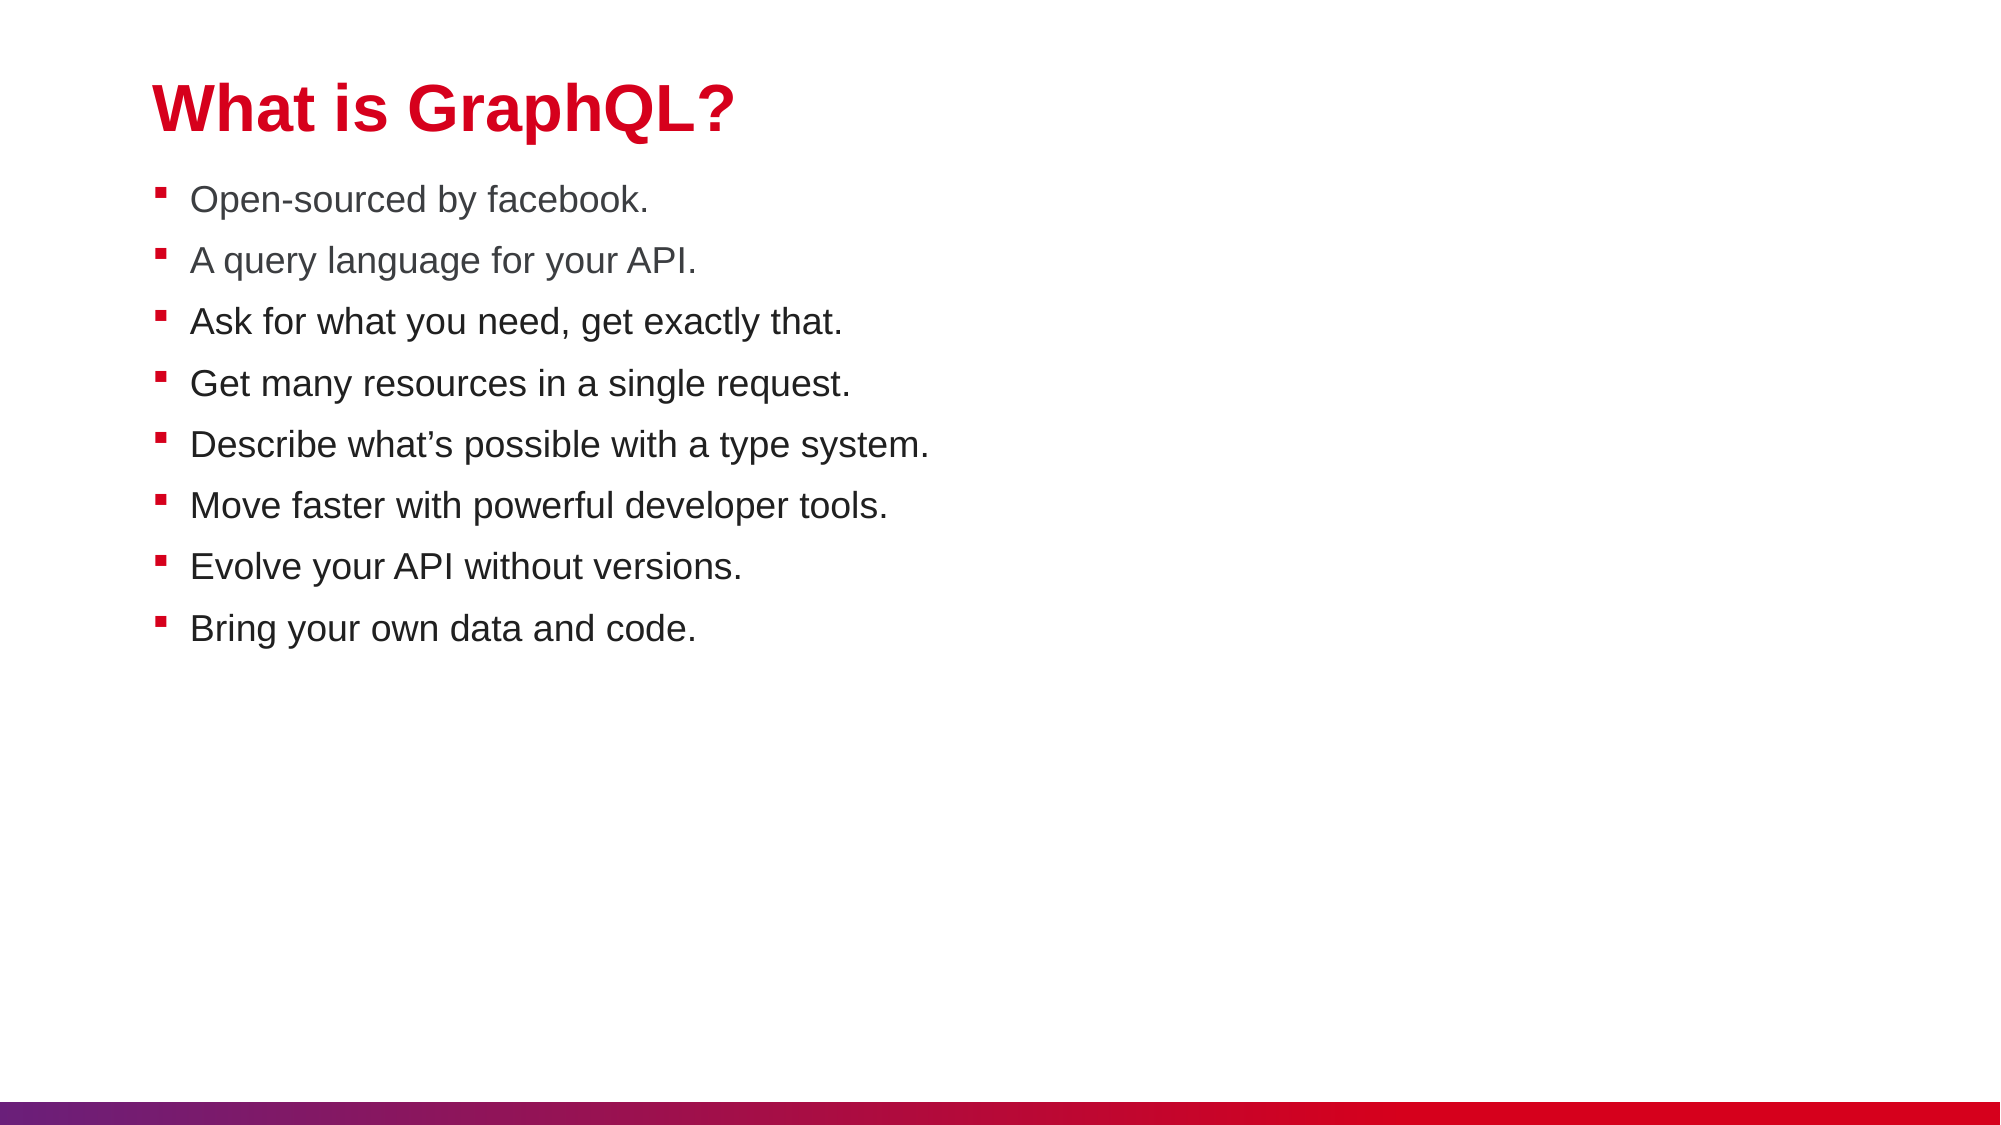

# What is GraphQL?
Open-sourced by facebook.
A query language for your API.
Ask for what you need, get exactly that.
Get many resources in a single request.
Describe what’s possible with a type system.
Move faster with powerful developer tools.
Evolve your API without versions.
Bring your own data and code.